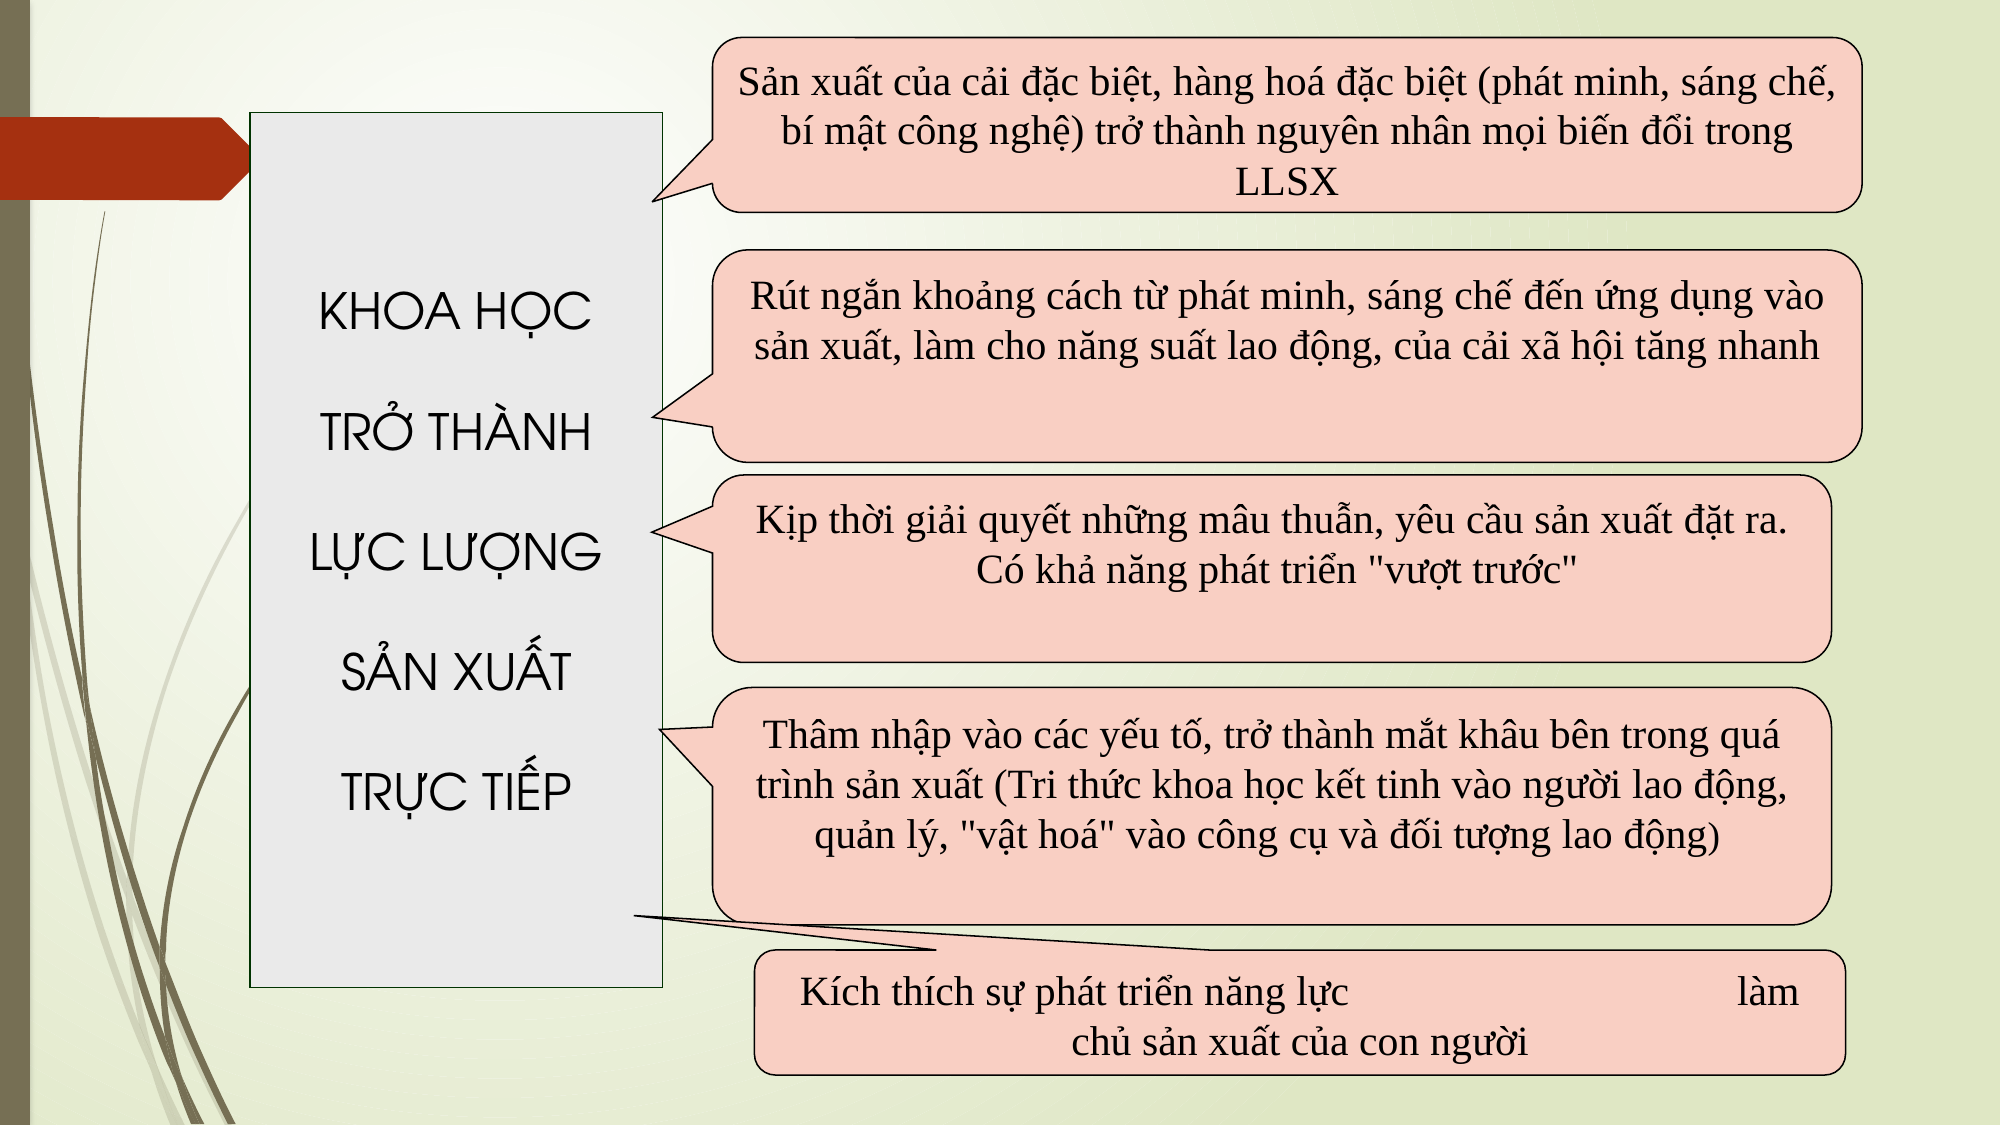

Sản xuất của cải đặc biệt, hàng hoá đặc biệt (phát minh, sáng chế, bí mật công nghệ) trở thành nguyên nhân mọi biến đổi trong LLSX

Rút ngắn khoảng cách từ phát minh, sáng chế đến ứng dụng vào sản xuất, làm cho năng suất lao động, của cải xã hội tăng nhanh
Kịp thời giải quyết những mâu thuẫn, yêu cầu sản xuất đặt ra.
 Có khả năng phát triển "vượt trước"
Thâm nhập vào các yếu tố, trở thành mắt khâu bên trong quá trình sản xuất (Tri thức khoa học kết tinh vào người lao động, quản lý, "vật hoá" vào công cụ và đối tượng lao động)
Kích thích sự phát triển năng lực                                     làm chủ sản xuất của con người
KHOA HỌC

TRỞ THÀNH

LỰC LƯỢNG

SẢN XUẤT

TRỰC TIẾP